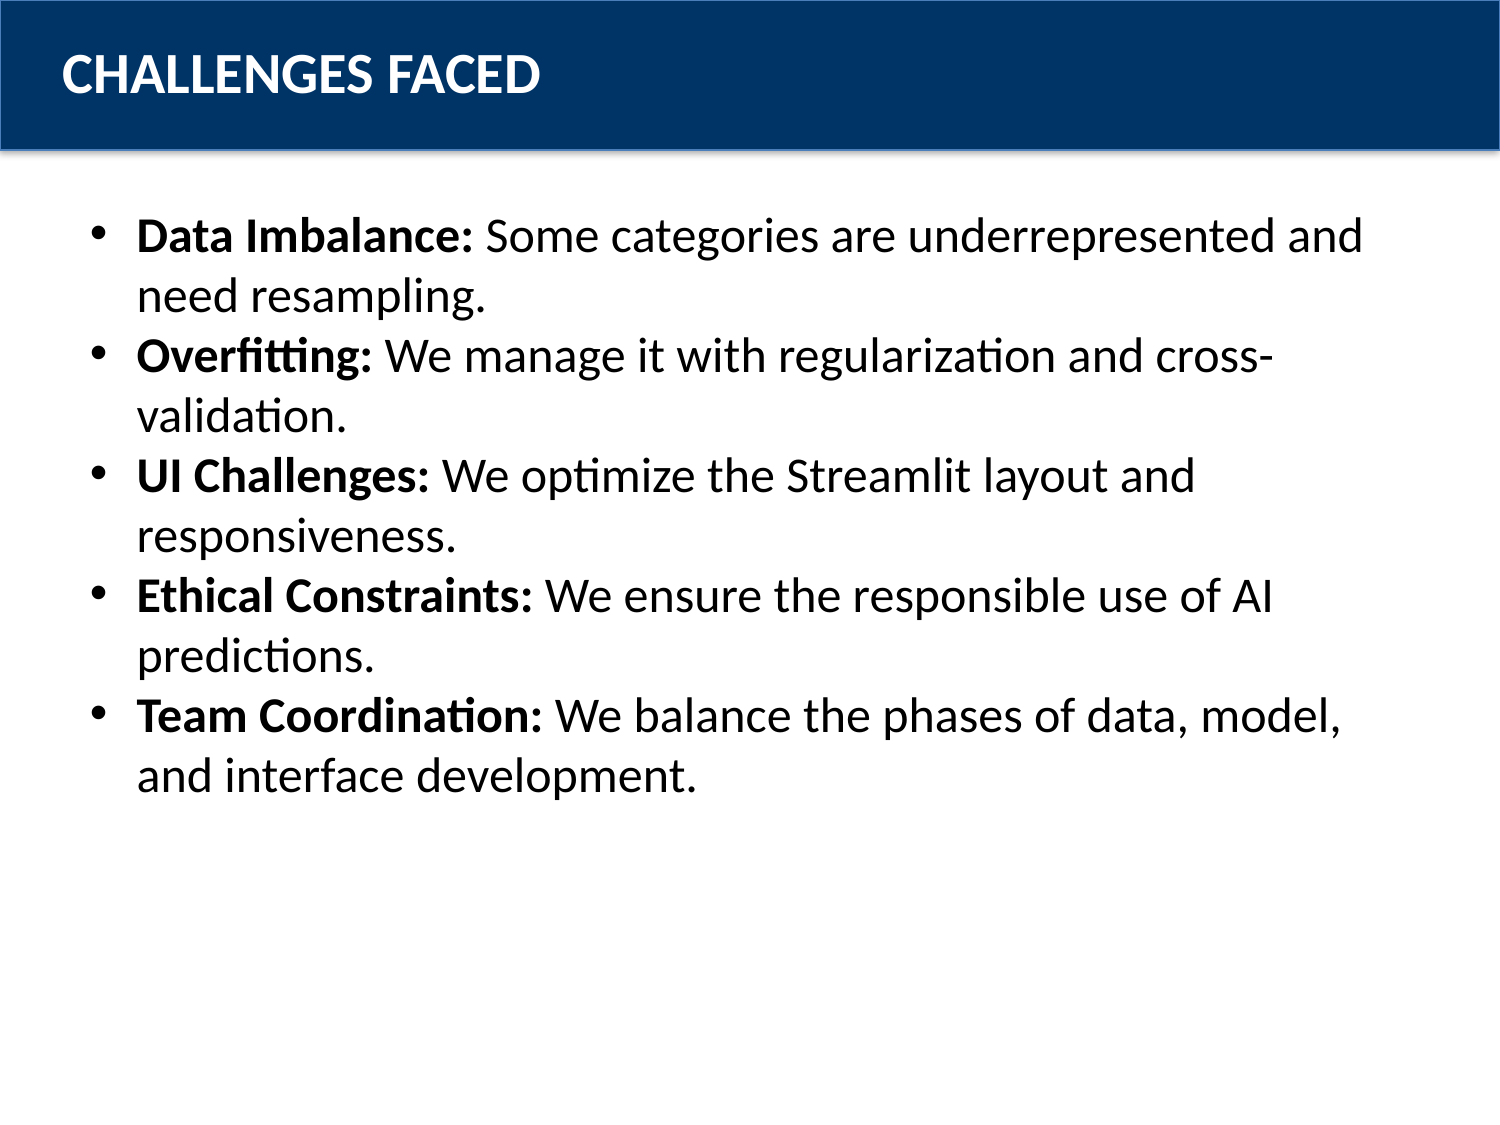

CHALLENGES FACED
Data Imbalance: Some categories are underrepresented and need resampling.
Overfitting: We manage it with regularization and cross-validation.
UI Challenges: We optimize the Streamlit layout and responsiveness.
Ethical Constraints: We ensure the responsible use of AI predictions.
Team Coordination: We balance the phases of data, model, and interface development.